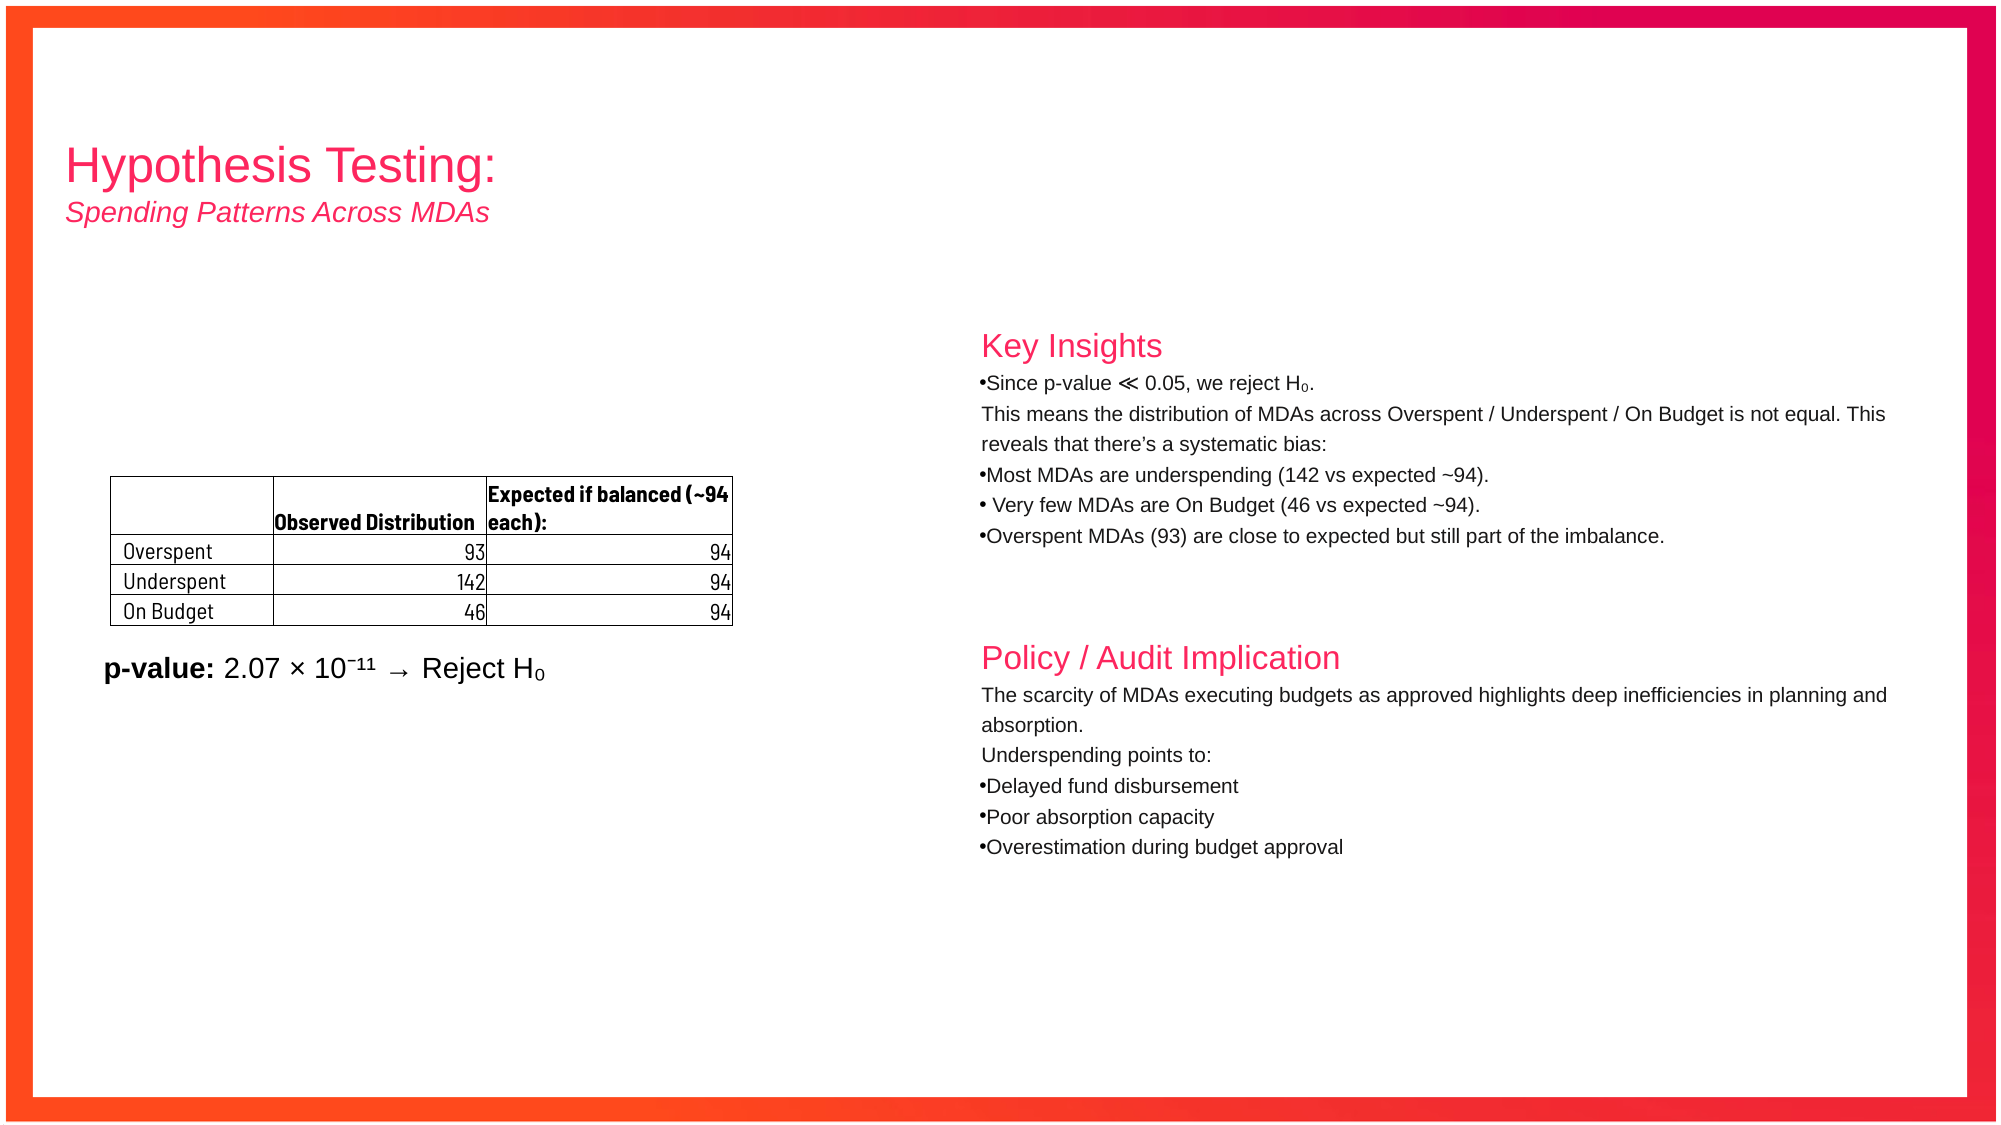

Hypothesis Testing:
Spending Patterns Across MDAs
Key Insights
Since p-value ≪ 0.05, we reject H₀.
This means the distribution of MDAs across Overspent / Underspent / On Budget is not equal. This reveals that there’s a systematic bias:
Most MDAs are underspending (142 vs expected ~94).
 Very few MDAs are On Budget (46 vs expected ~94).
Overspent MDAs (93) are close to expected but still part of the imbalance.

|  | Observed Distribution | Expected if balanced (~94 each): |
| --- | --- | --- |
| Overspent | 93 | 94 |
| Underspent | 142 | 94 |
| On Budget | 46 | 94 |
Policy / Audit Implication
The scarcity of MDAs executing budgets as approved highlights deep inefficiencies in planning and absorption.
Underspending points to:
Delayed fund disbursement
Poor absorption capacity
Overestimation during budget approval

p-value: 2.07 × 10⁻¹¹ → Reject H₀